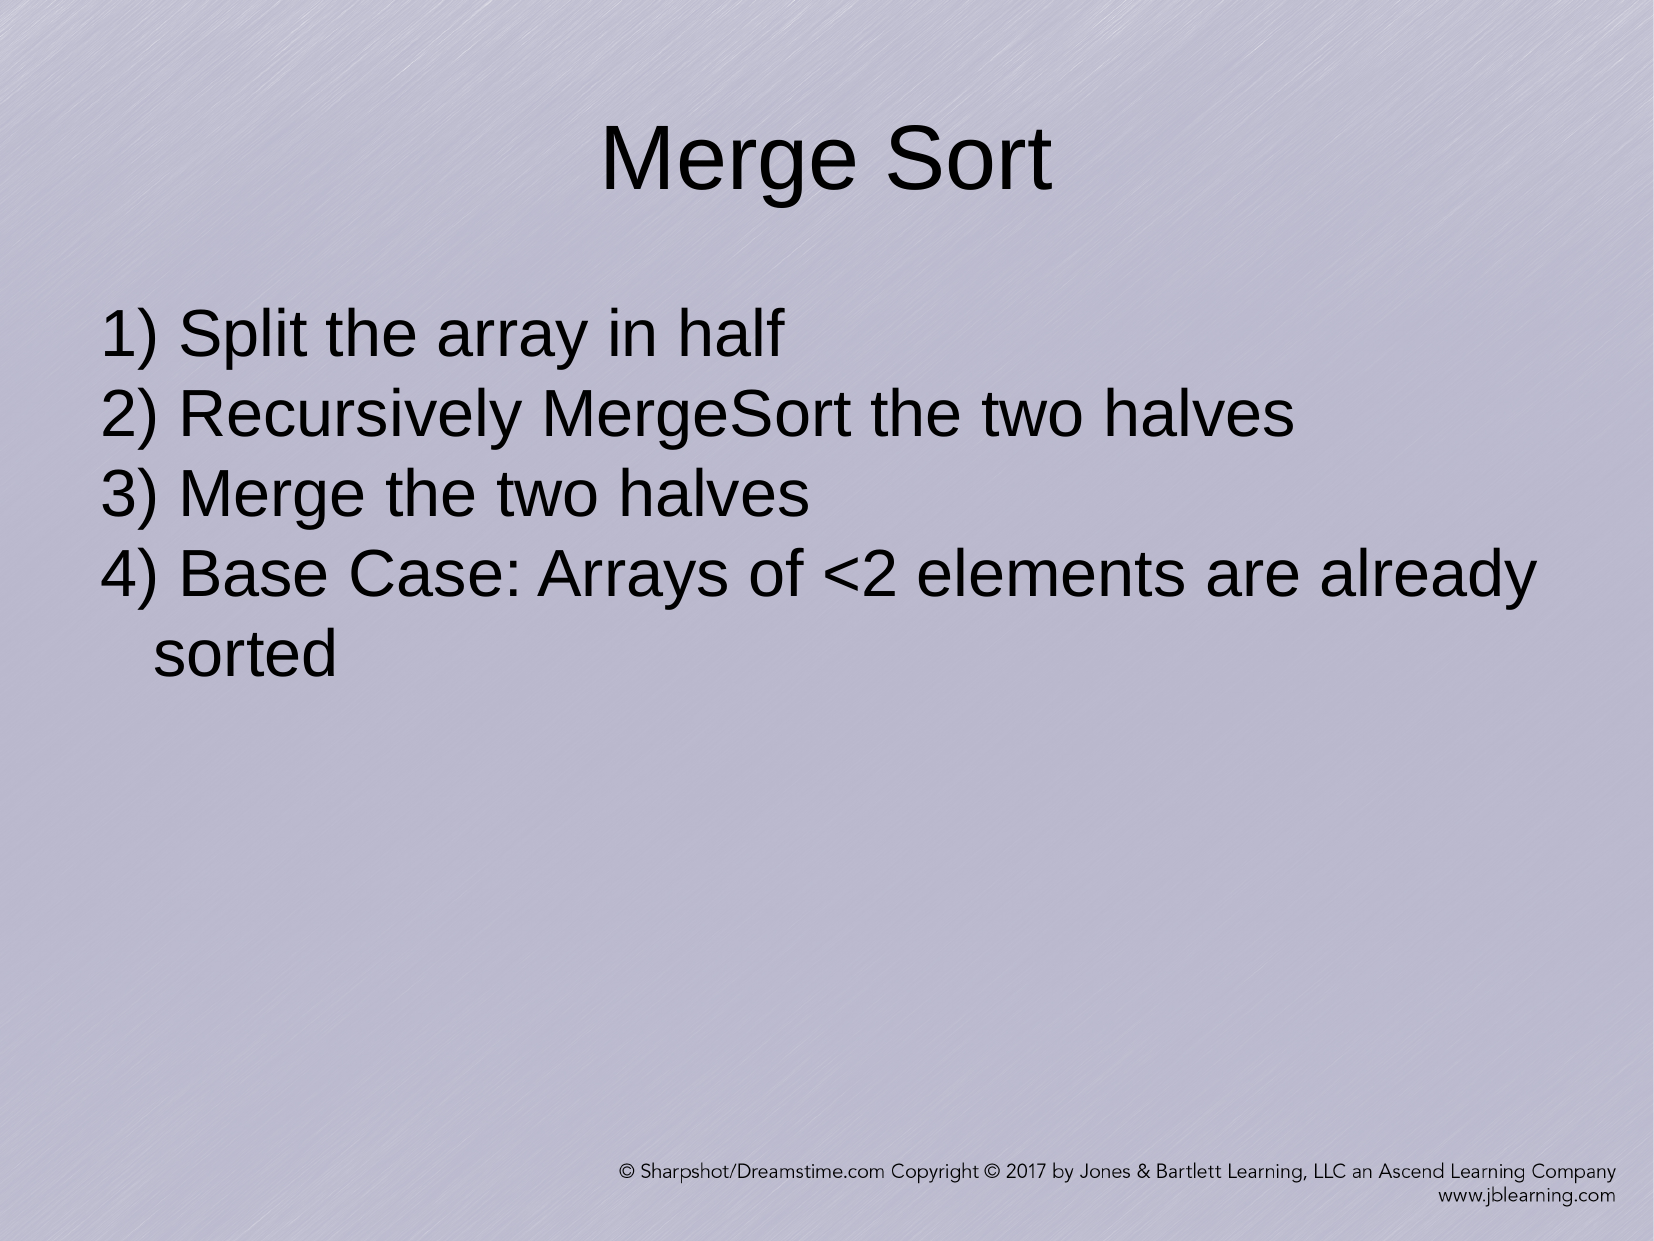

Merge Sort
 Split the array in half
 Recursively MergeSort the two halves
 Merge the two halves
 Base Case: Arrays of <2 elements are already sorted